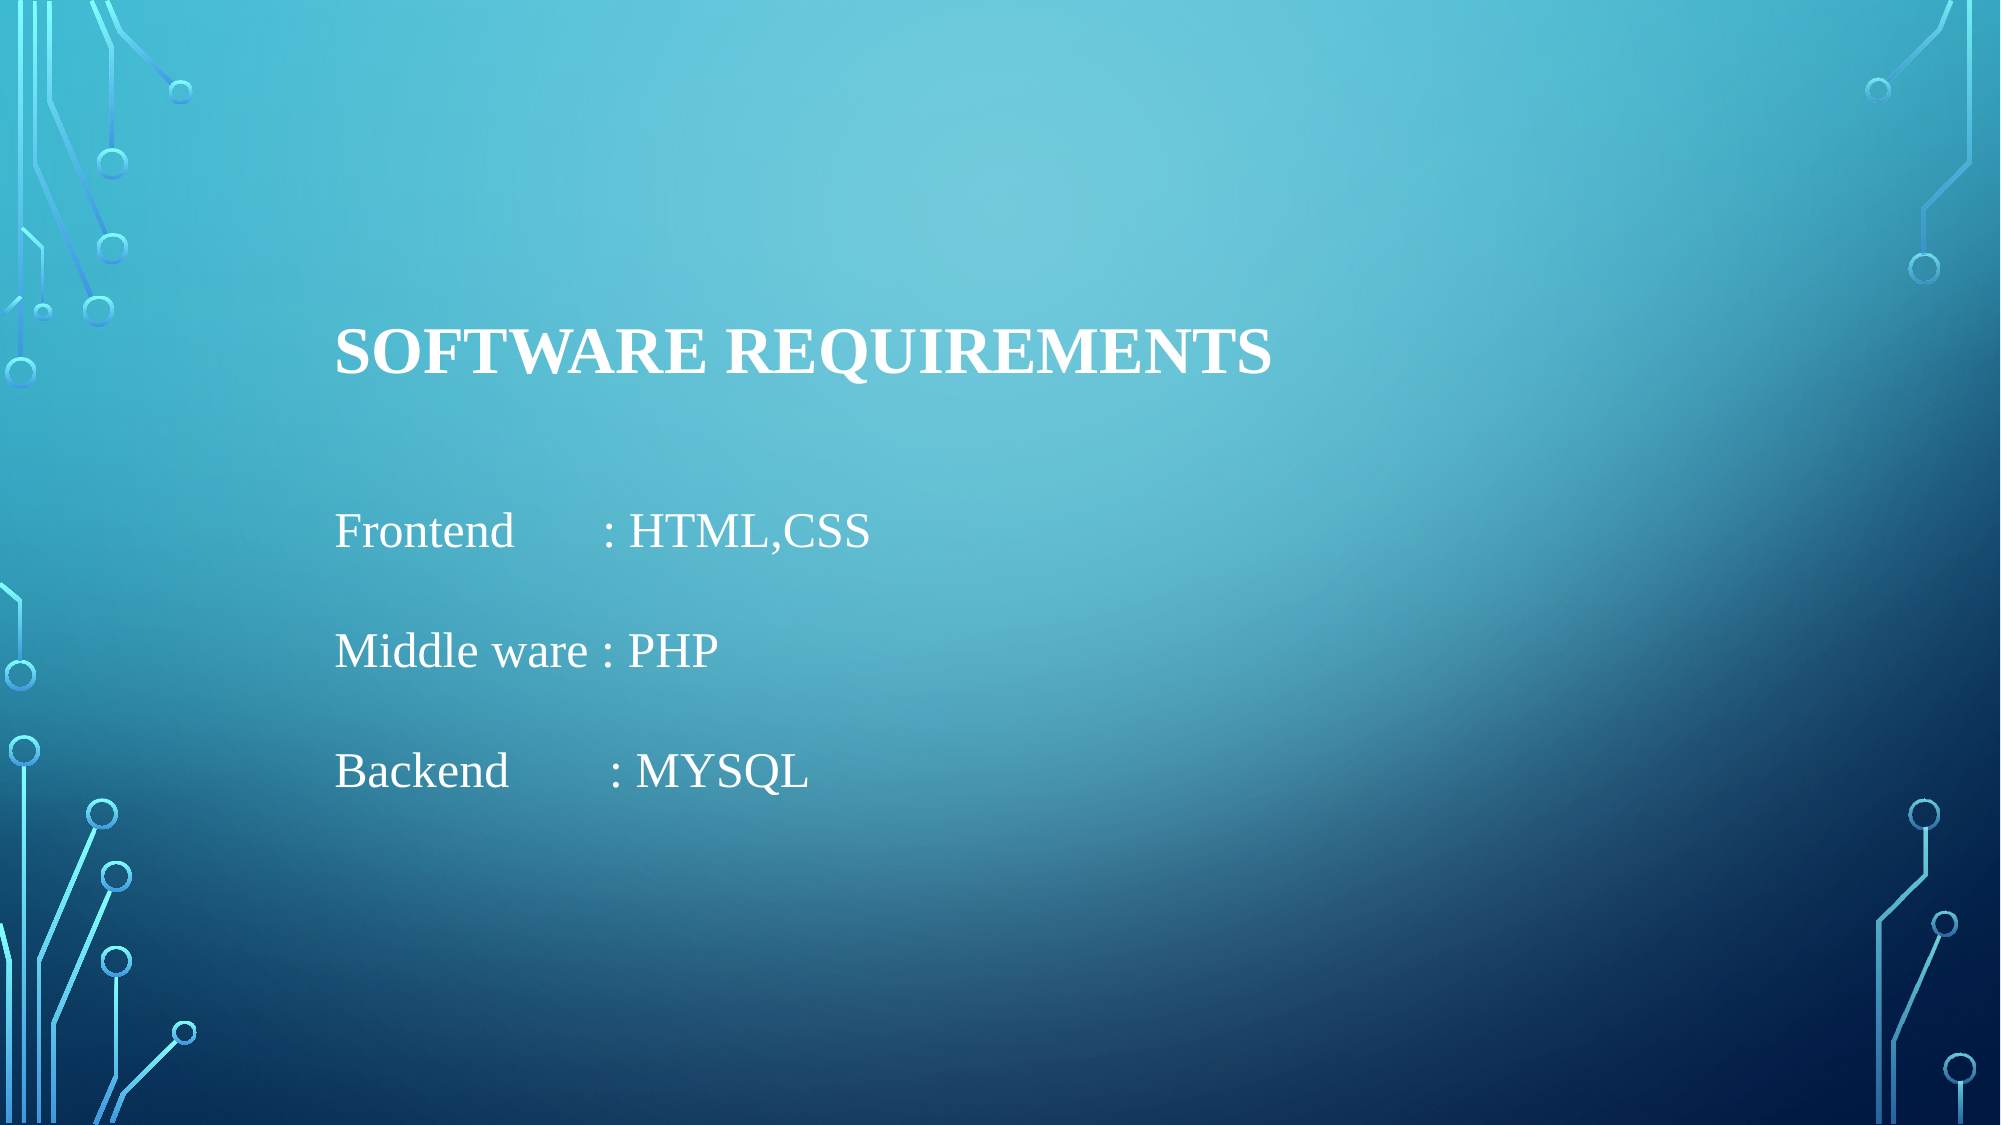

SOFTWARE REQUIREMENTS
Frontend       : HTML,CSS

Middle ware : PHP

Backend        : MYSQL